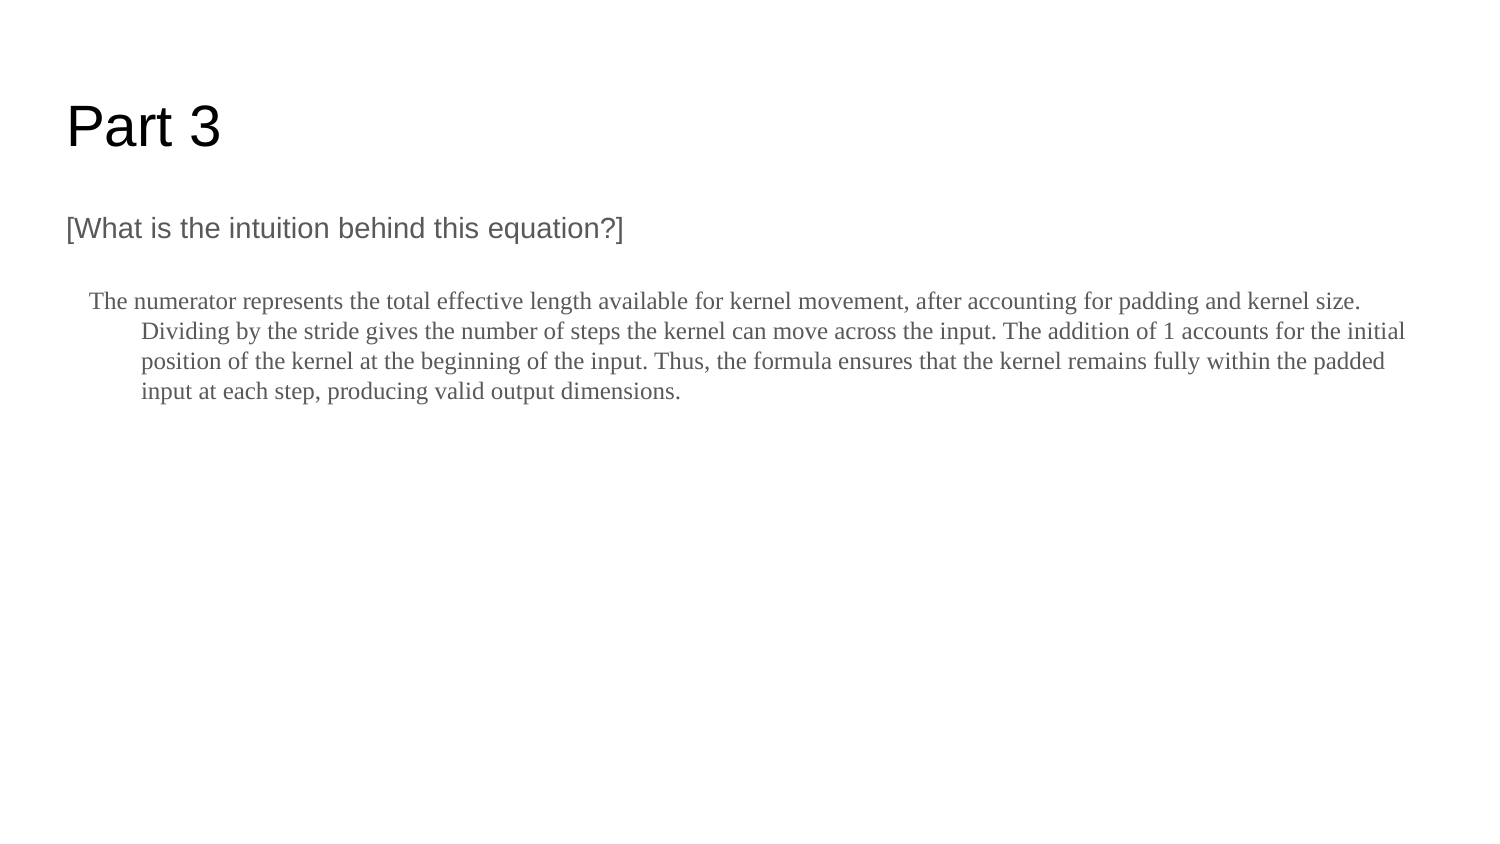

# Part 3
[What is the intuition behind this equation?]

The numerator represents the total effective length available for kernel movement, after accounting for padding and kernel size. Dividing by the stride gives the number of steps the kernel can move across the input. The addition of 1 accounts for the initial position of the kernel at the beginning of the input. Thus, the formula ensures that the kernel remains fully within the padded input at each step, producing valid output dimensions.